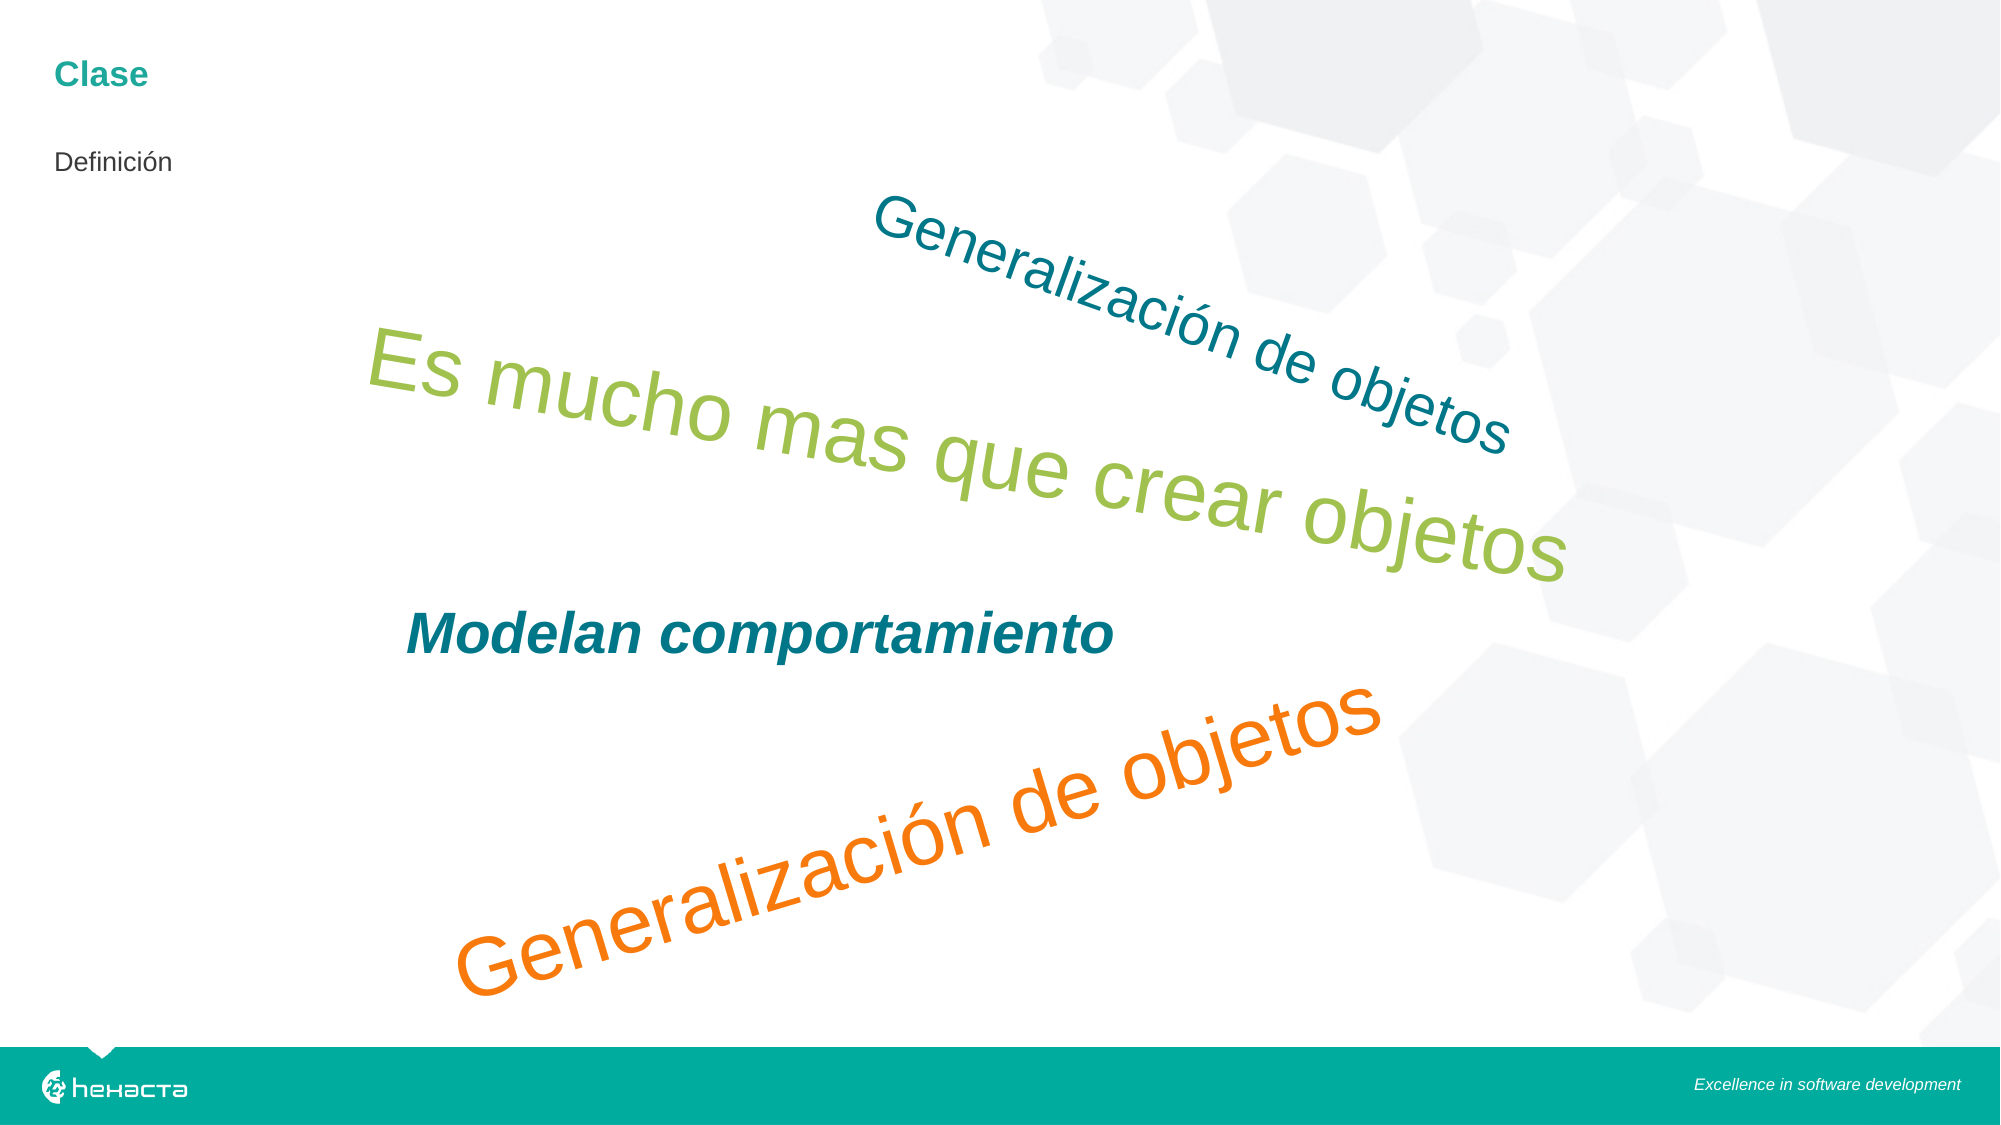

Clase
Definición
Generalización de objetos
Es mucho mas que crear objetos
Modelan comportamiento
Generalización de objetos